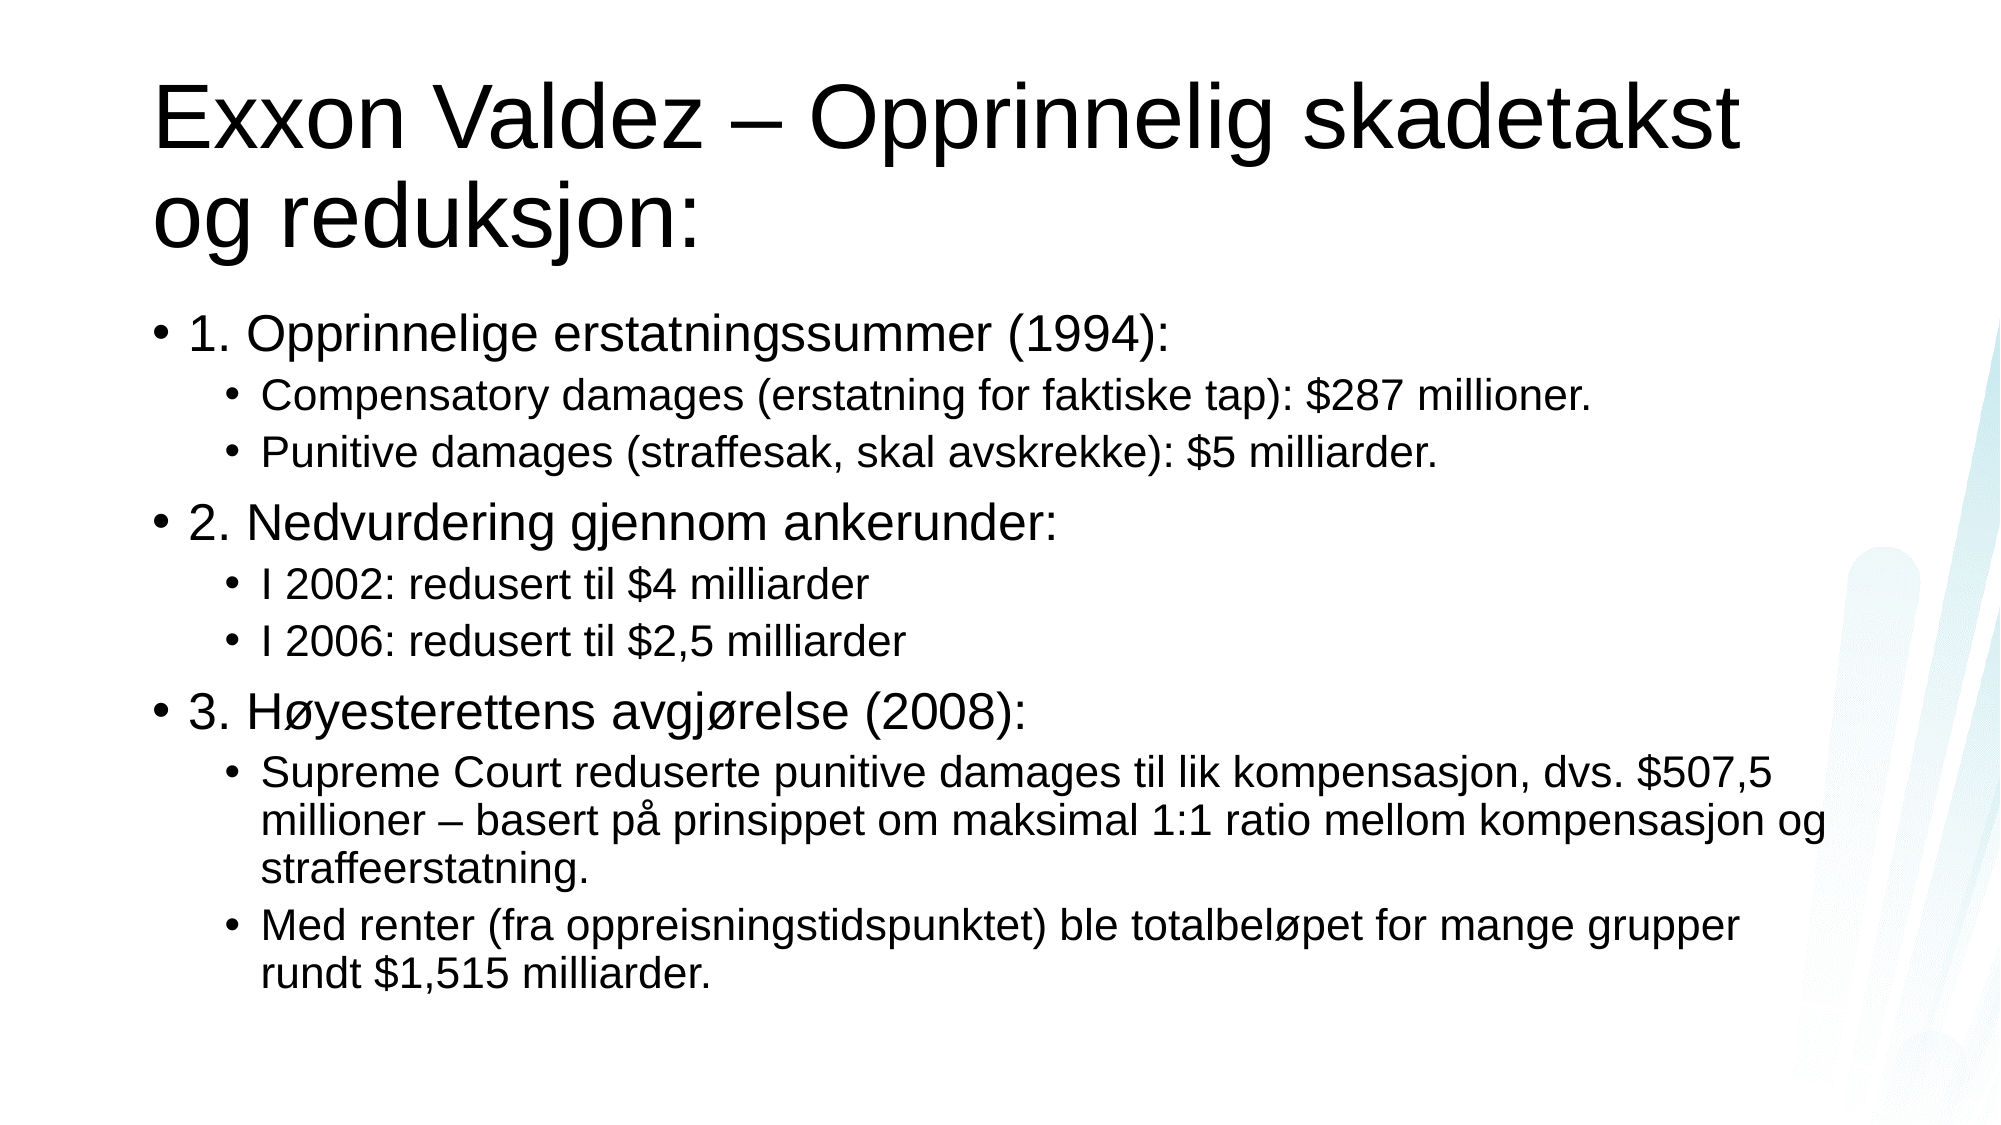

# Exxon Valdez – Opprinnelig skadetakst og reduksjon:
1. Opprinnelige erstatningssummer (1994):
Compensatory damages (erstatning for faktiske tap): $287 millioner.
Punitive damages (straffesak, skal avskrekke): $5 milliarder.
2. Nedvurdering gjennom ankerunder:
I 2002: redusert til $4 milliarder
I 2006: redusert til $2,5 milliarder
3. Høyesterettens avgjørelse (2008):
Supreme Court reduserte punitive damages til lik kompensasjon, dvs. $507,5 millioner – basert på prinsippet om maksimal 1:1 ratio mellom kompensasjon og straffeerstatning.
Med renter (fra oppreisningstidspunktet) ble totalbeløpet for mange grupper rundt $1,515 milliarder.